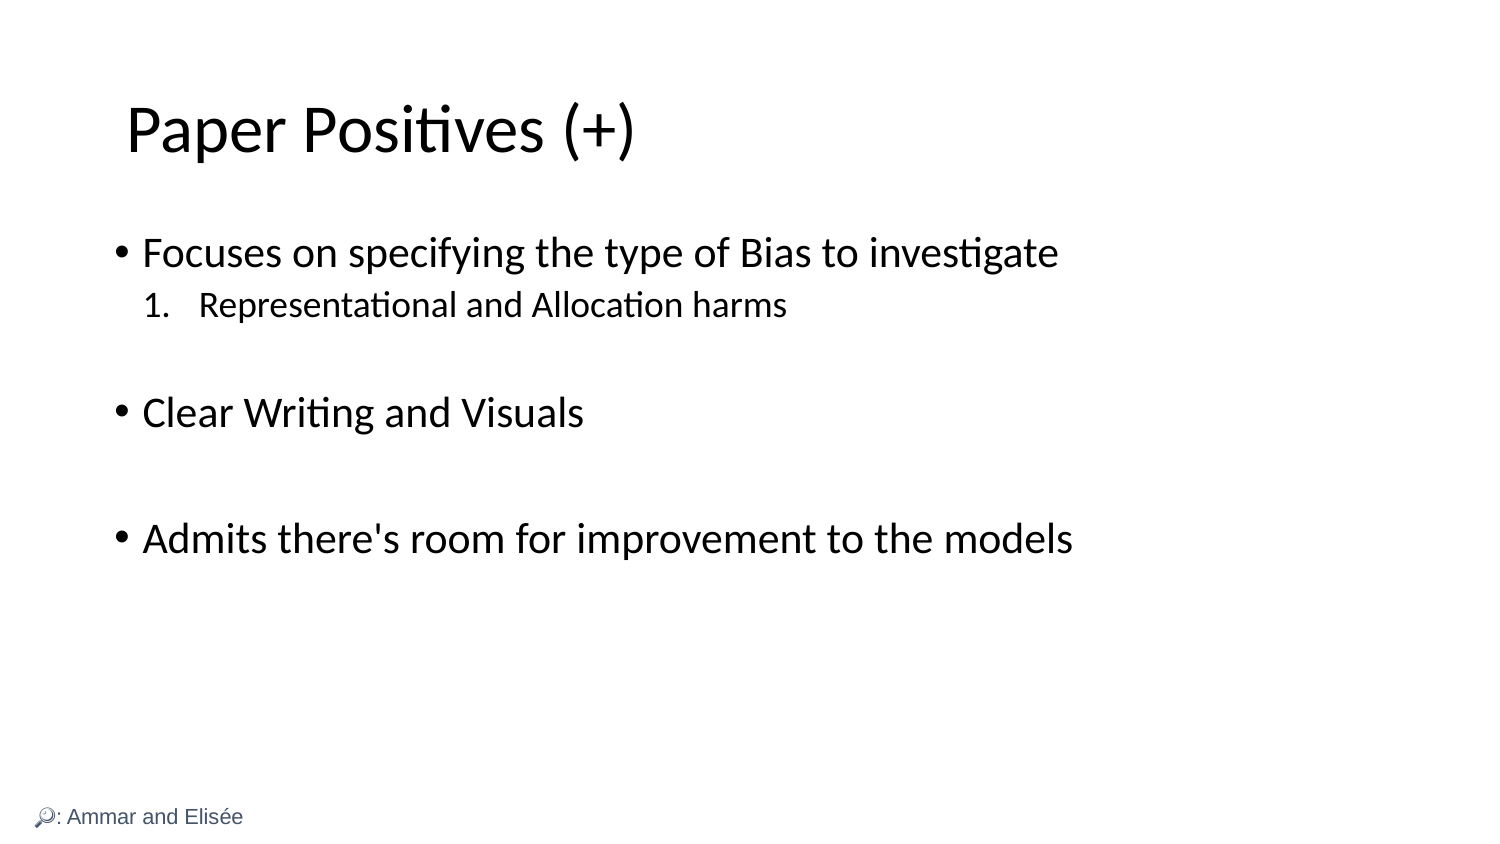

# Paper Positives (+)
Focuses on specifying the type of Bias to investigate
Representational and Allocation harms

Clear Writing and Visuals

Admits there's room for improvement to the models

🔎: Ammar and Elisée